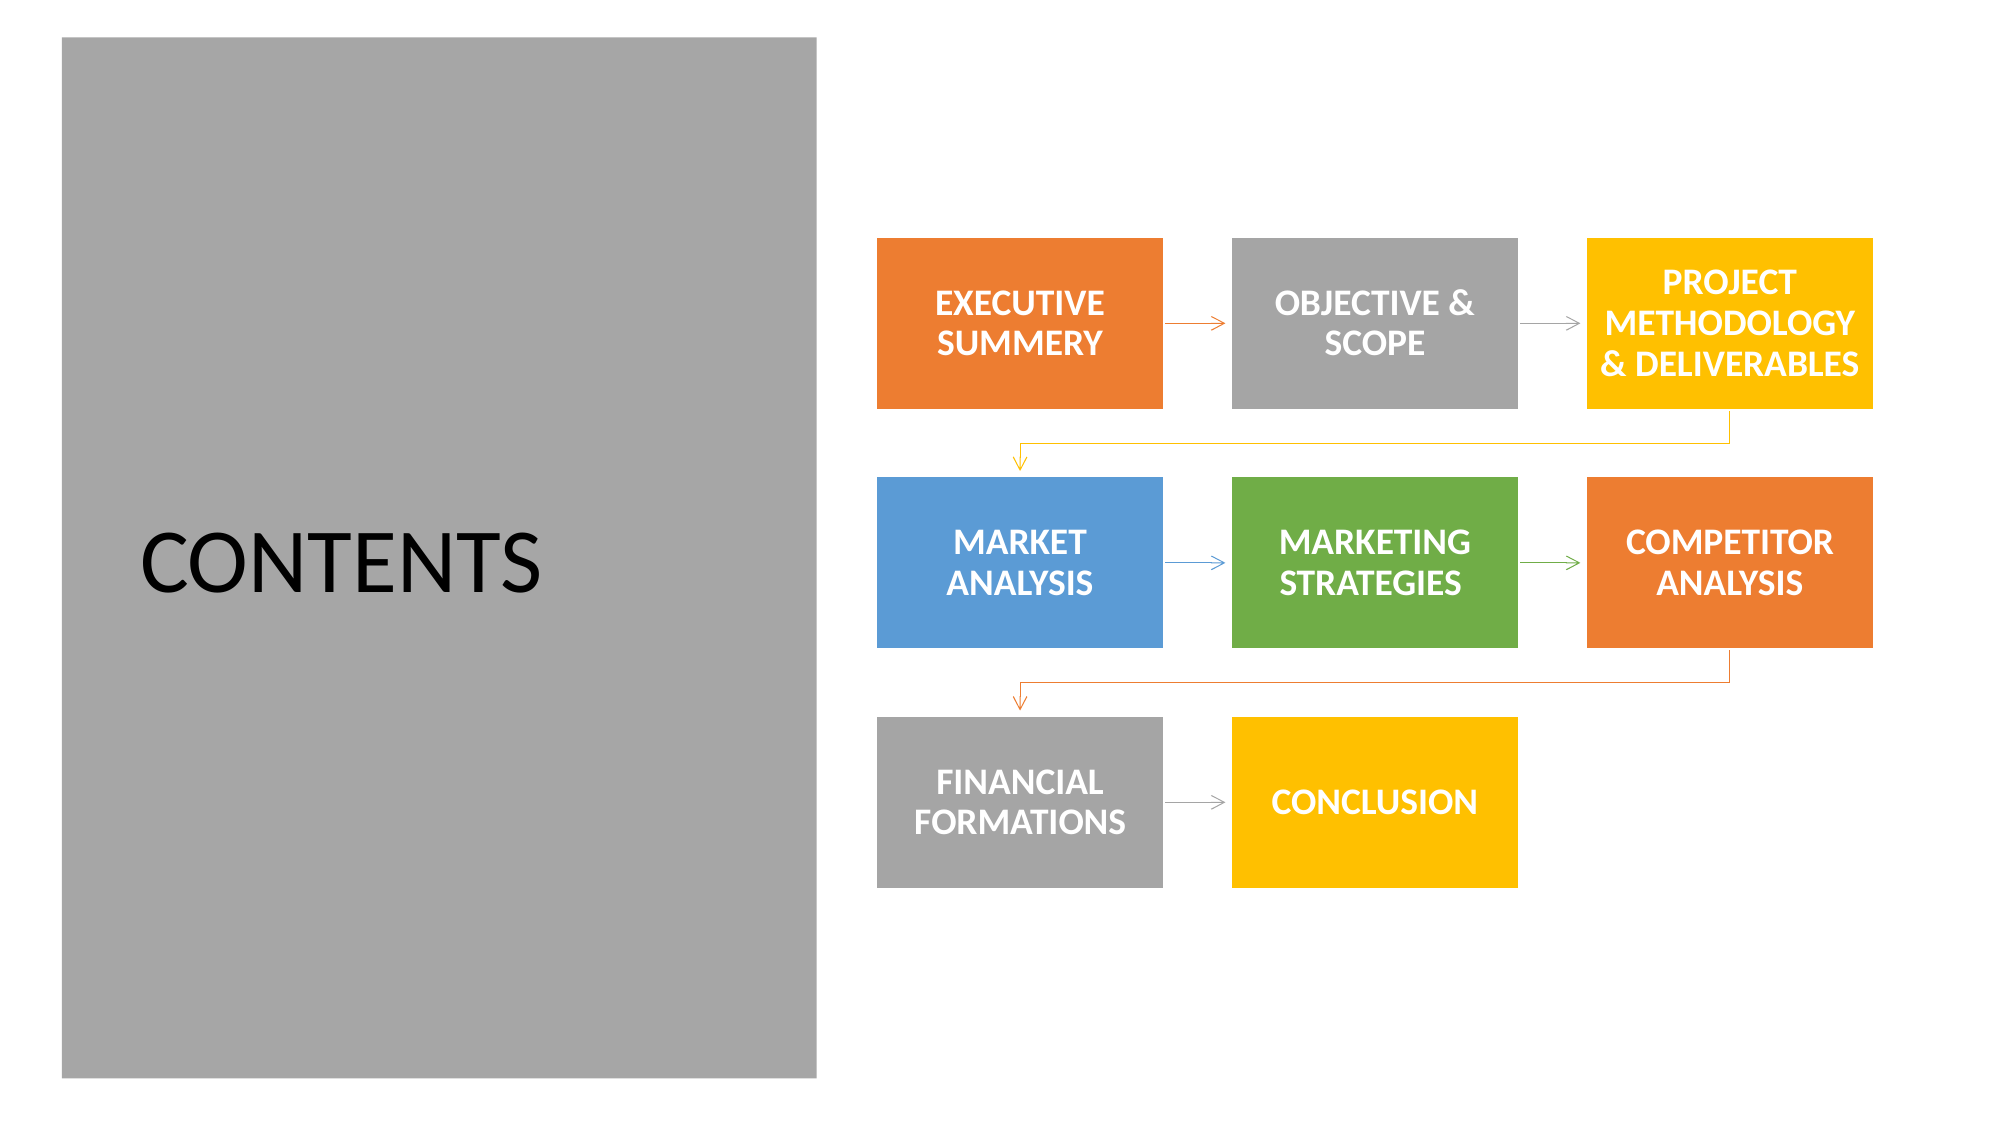

EXECUTIVE SUMMERY

OBJECTIVE & SCOPE

PROJECT METHODOLOGY & DELIVERABLES

MARKET ANALYSIS

MARKETING STRATEGIES

COMPETITOR ANALYSIS

FINANCIAL FORMATIONS
CONCLUSION
# CONTENTS